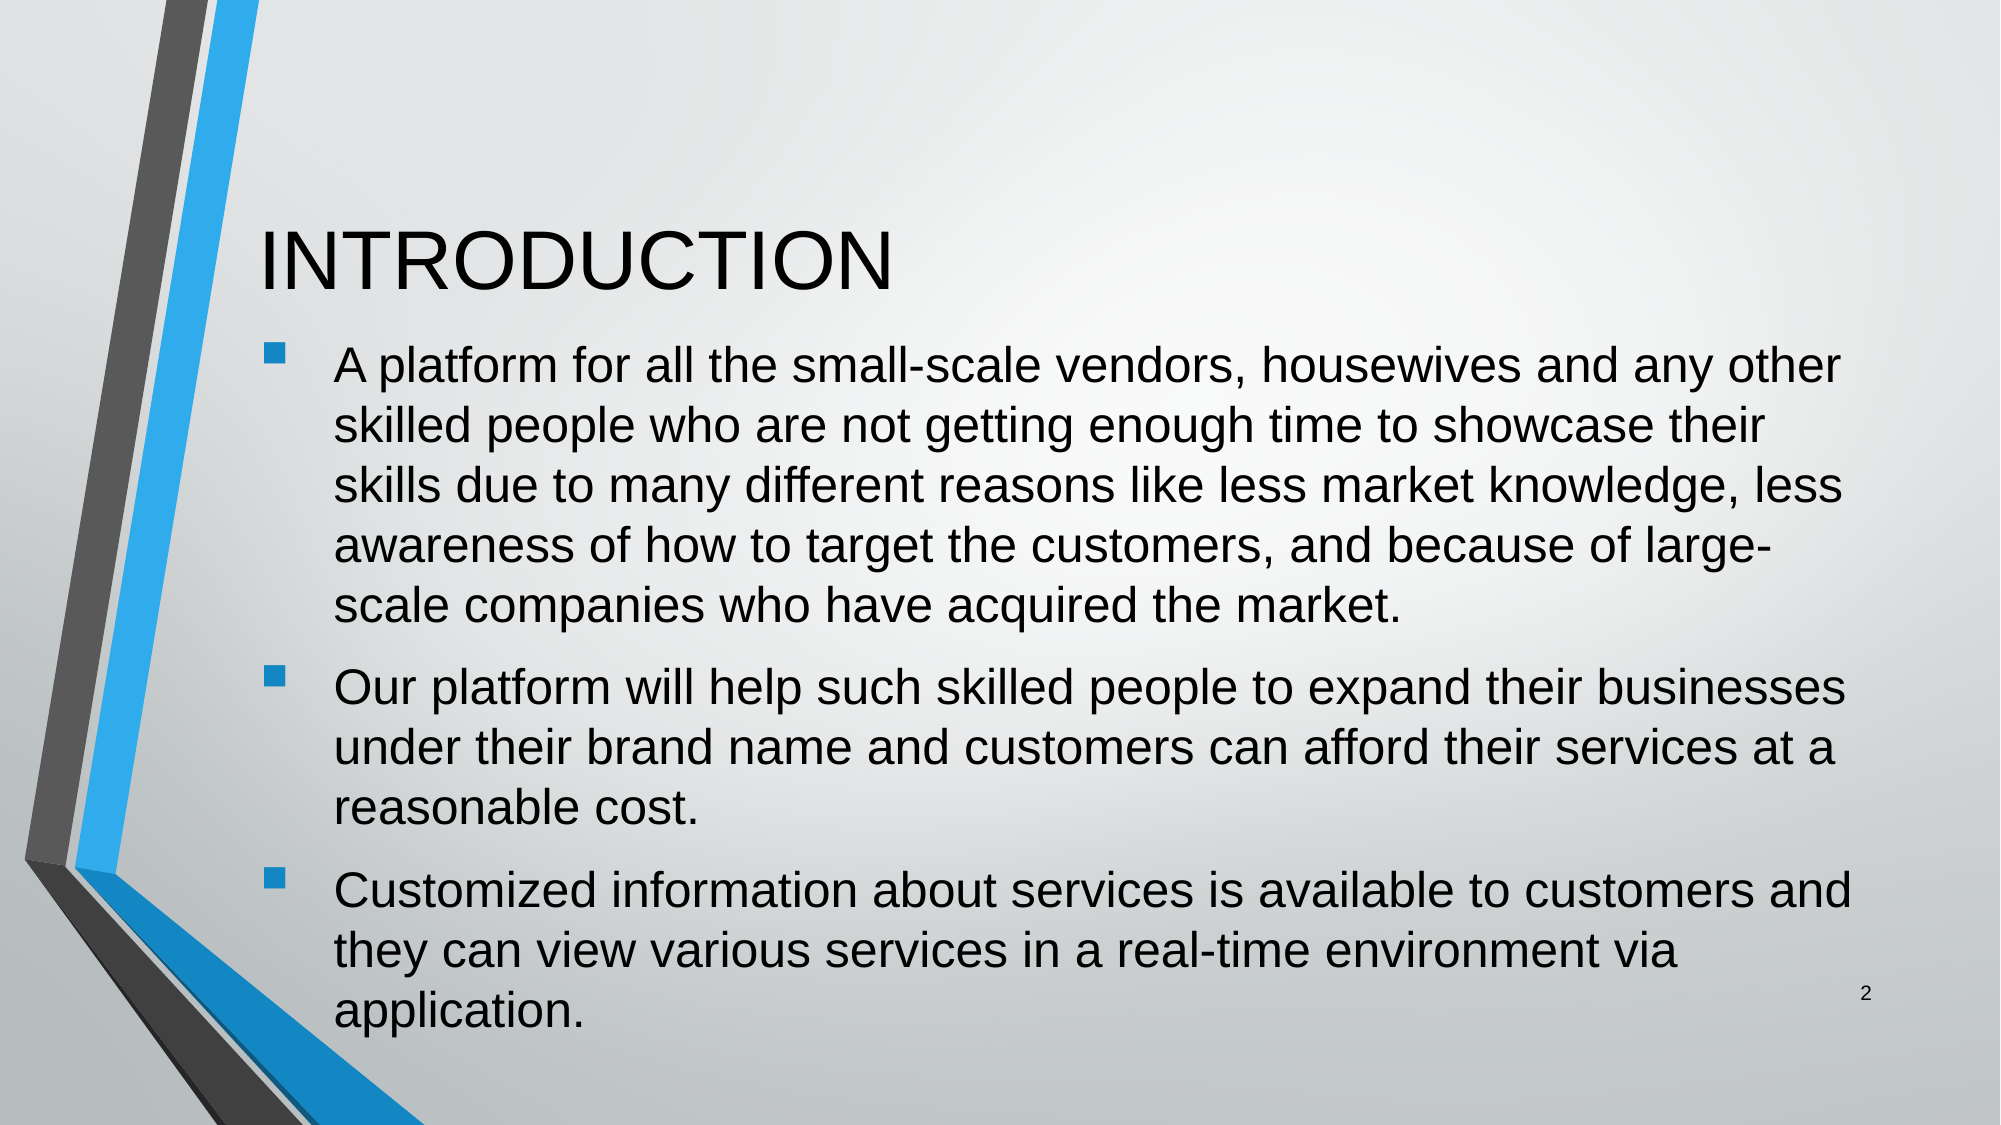

# INTRODUCTION
A platform for all the small-scale vendors, housewives and any other skilled people who are not getting enough time to showcase their skills due to many different reasons like less market knowledge, less awareness of how to target the customers, and because of large-scale companies who have acquired the market.
Our platform will help such skilled people to expand their businesses under their brand name and customers can afford their services at a reasonable cost.
Customized information about services is available to customers and they can view various services in a real-time environment via application.

2